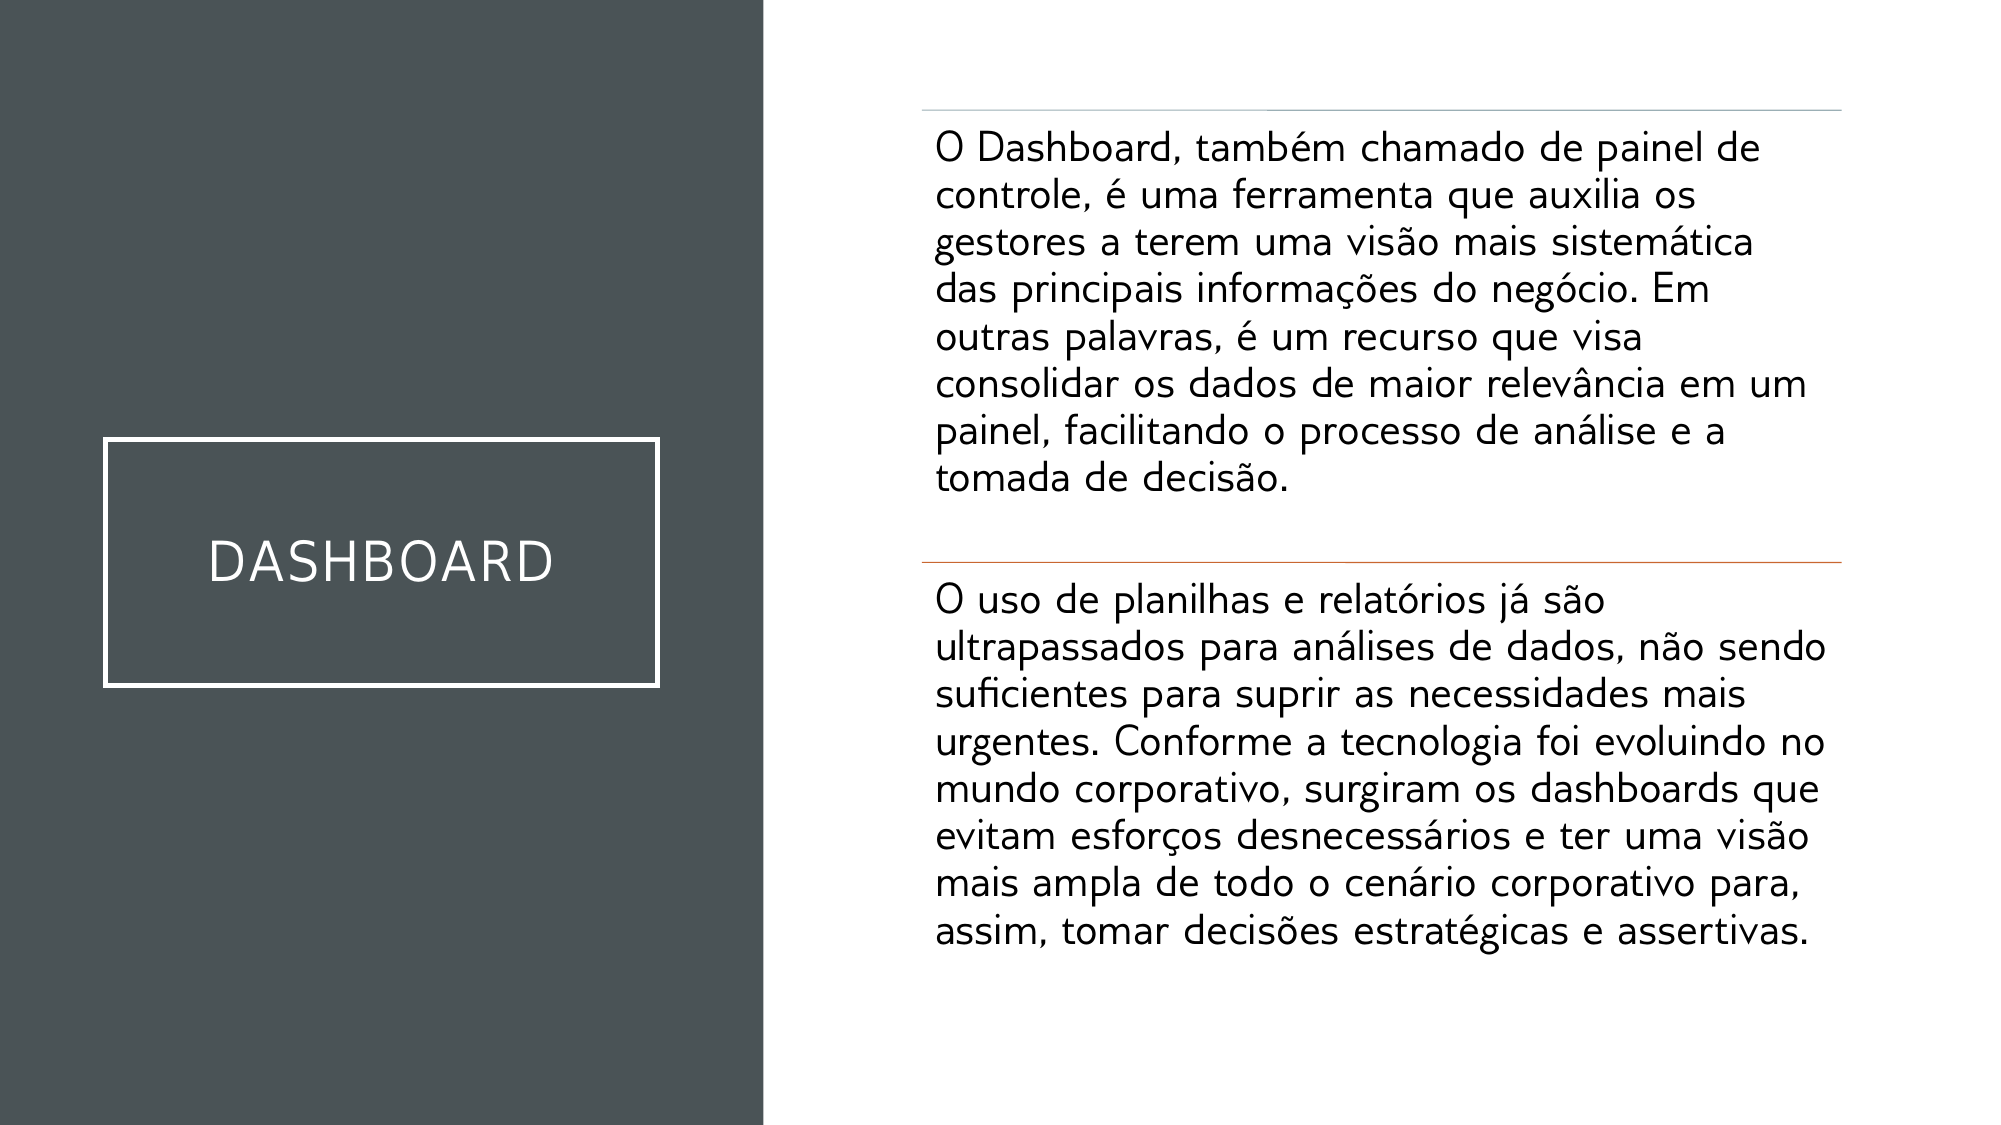

O Dashboard, também chamado de painel de controle, é uma ferramenta que auxilia os gestores a terem uma visão mais sistemática das principais informações do negócio. Em outras palavras, é um recurso que visa consolidar os dados de maior relevância em um painel, facilitando o processo de análise e a tomada de decisão.
O uso de planilhas e relatórios já são ultrapassados para análises de dados, não sendo suficientes para suprir as necessidades mais urgentes. Conforme a tecnologia foi evoluindo no mundo corporativo, surgiram os dashboards que evitam esforços desnecessários e ter uma visão mais ampla de todo o cenário corporativo para, assim, tomar decisões estratégicas e assertivas.
# Dashboard